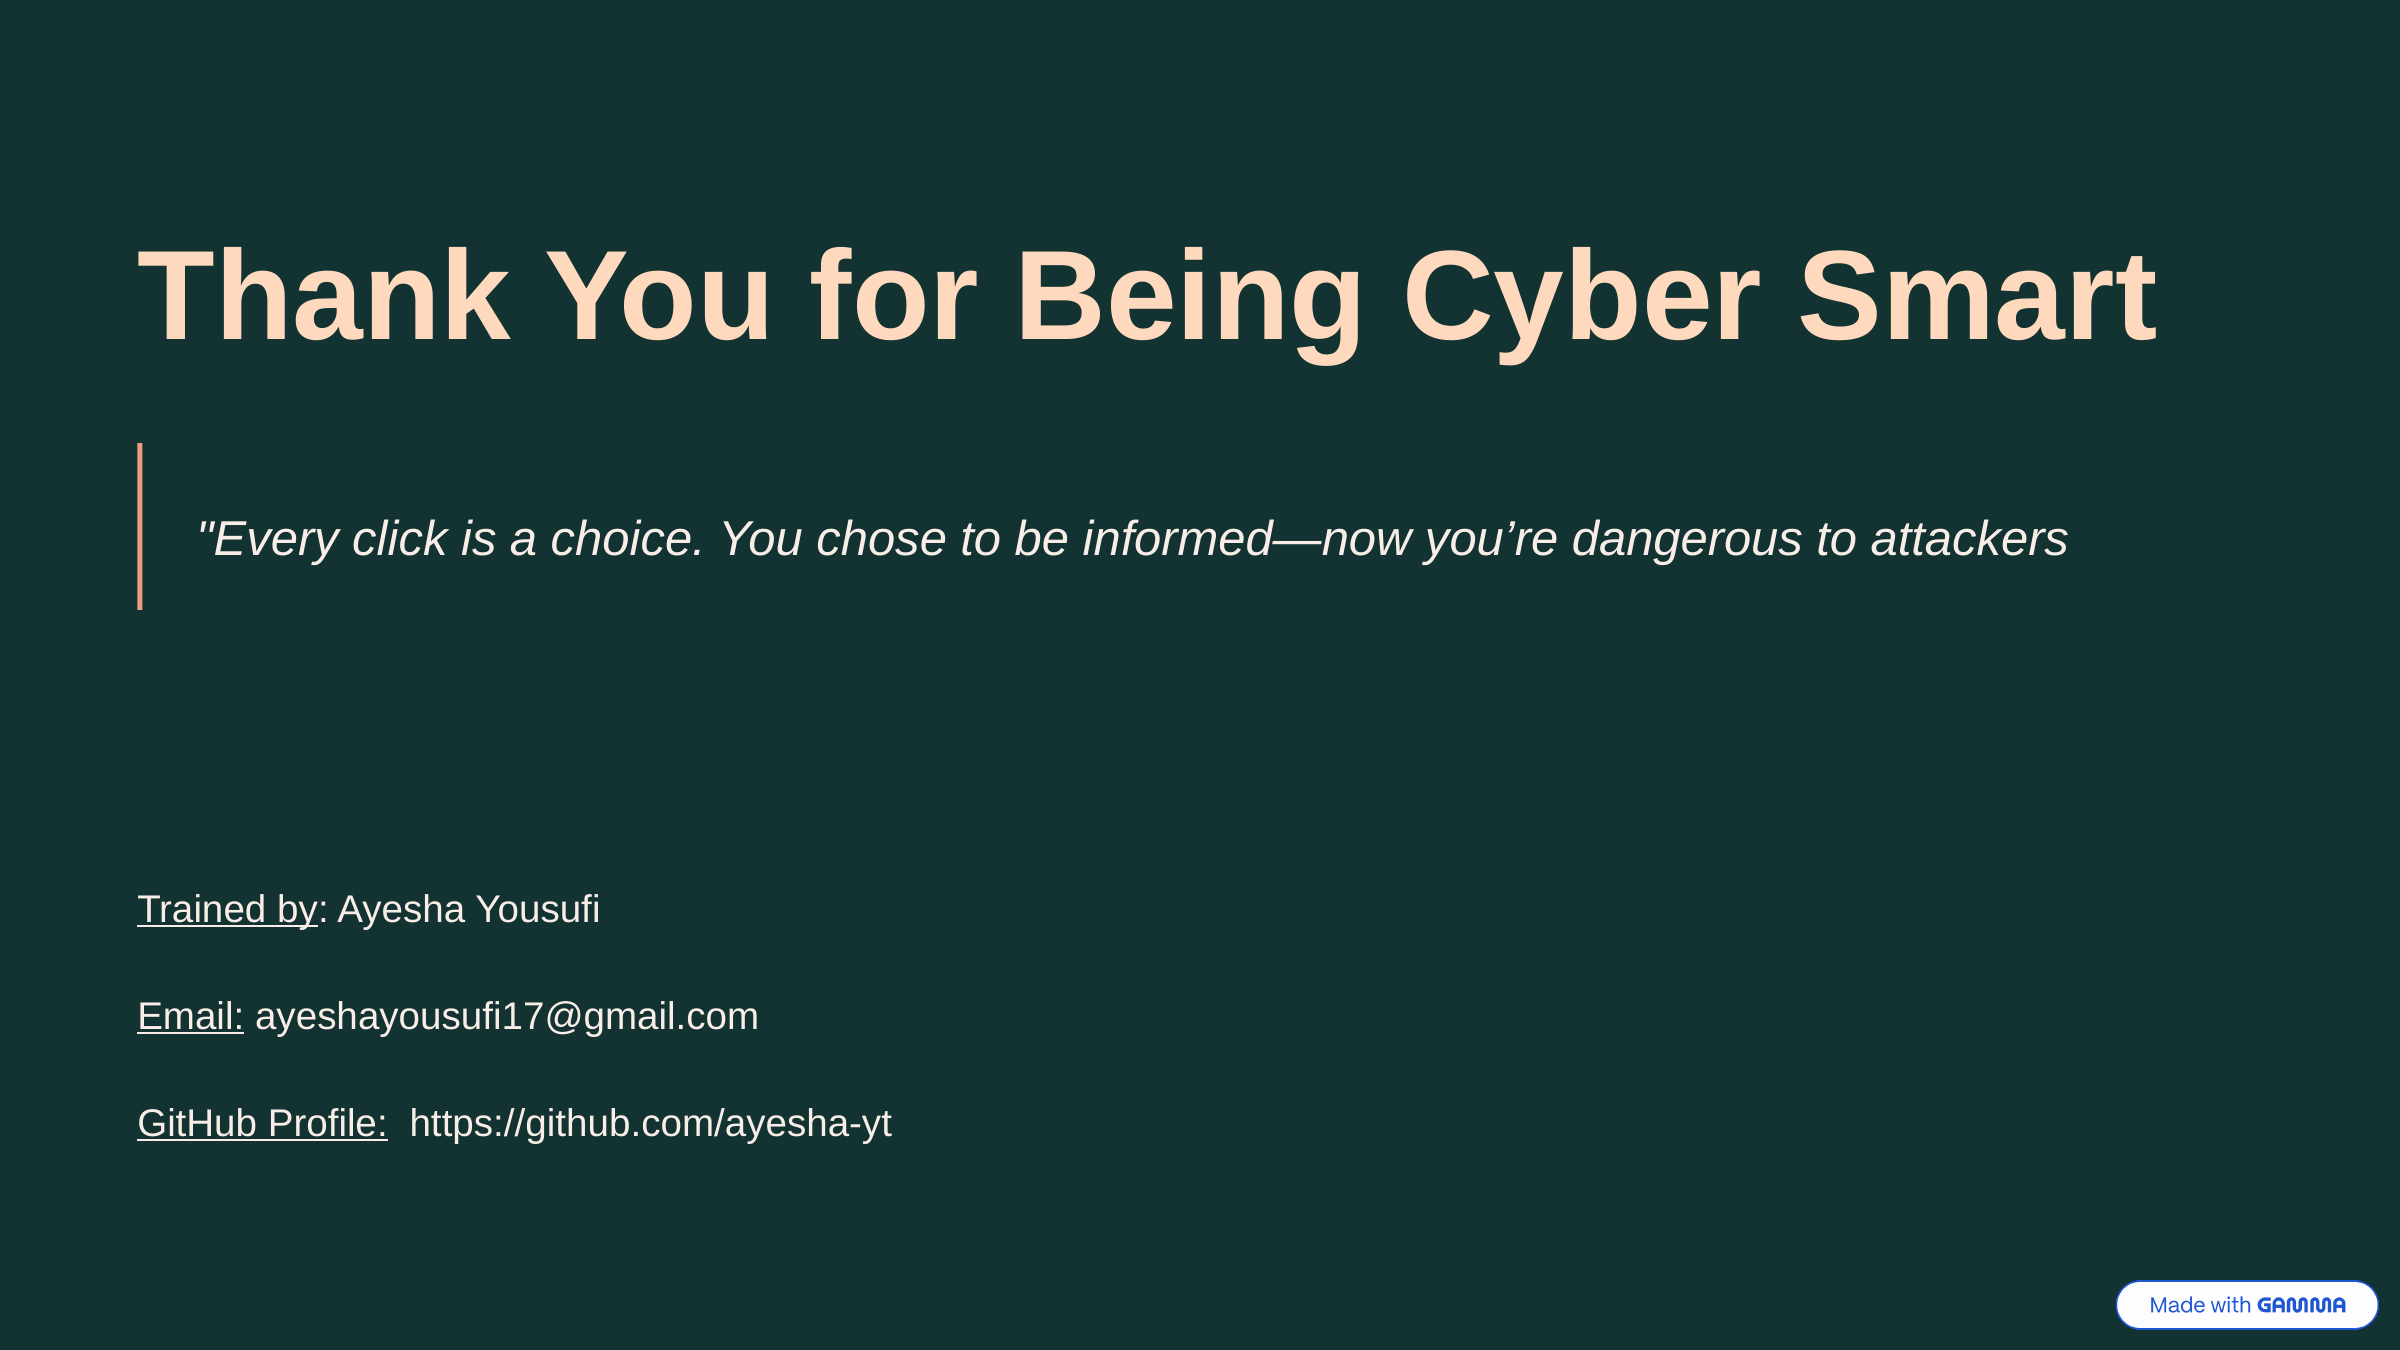

Thank You for Being Cyber Smart

"Every click is a choice. You chose to be informed—now you’re dangerous to attackers

Trained by: Ayesha Yousufi
Email: ayeshayousufi17@gmail.com
GitHub Profile:  https://github.com/ayesha-yt